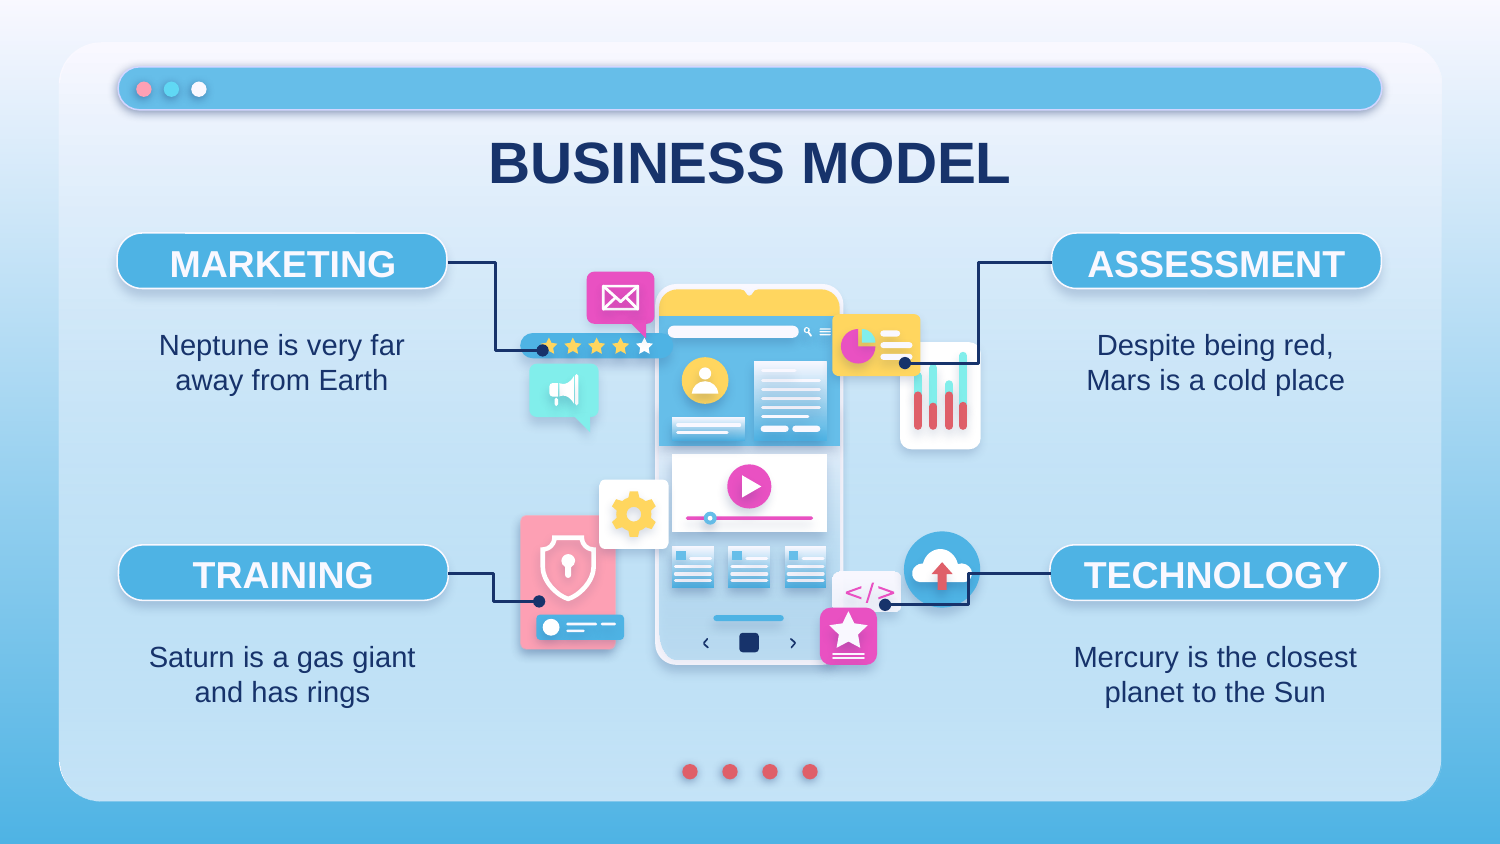

# BUSINESS MODEL

MARKETING
ASSESSMENT

Neptune is very far away from Earth
Despite being red, Mars is a cold place

TRAINING
TECHNOLOGY
Saturn is a gas giant and has rings
Mercury is the closest planet to the Sun